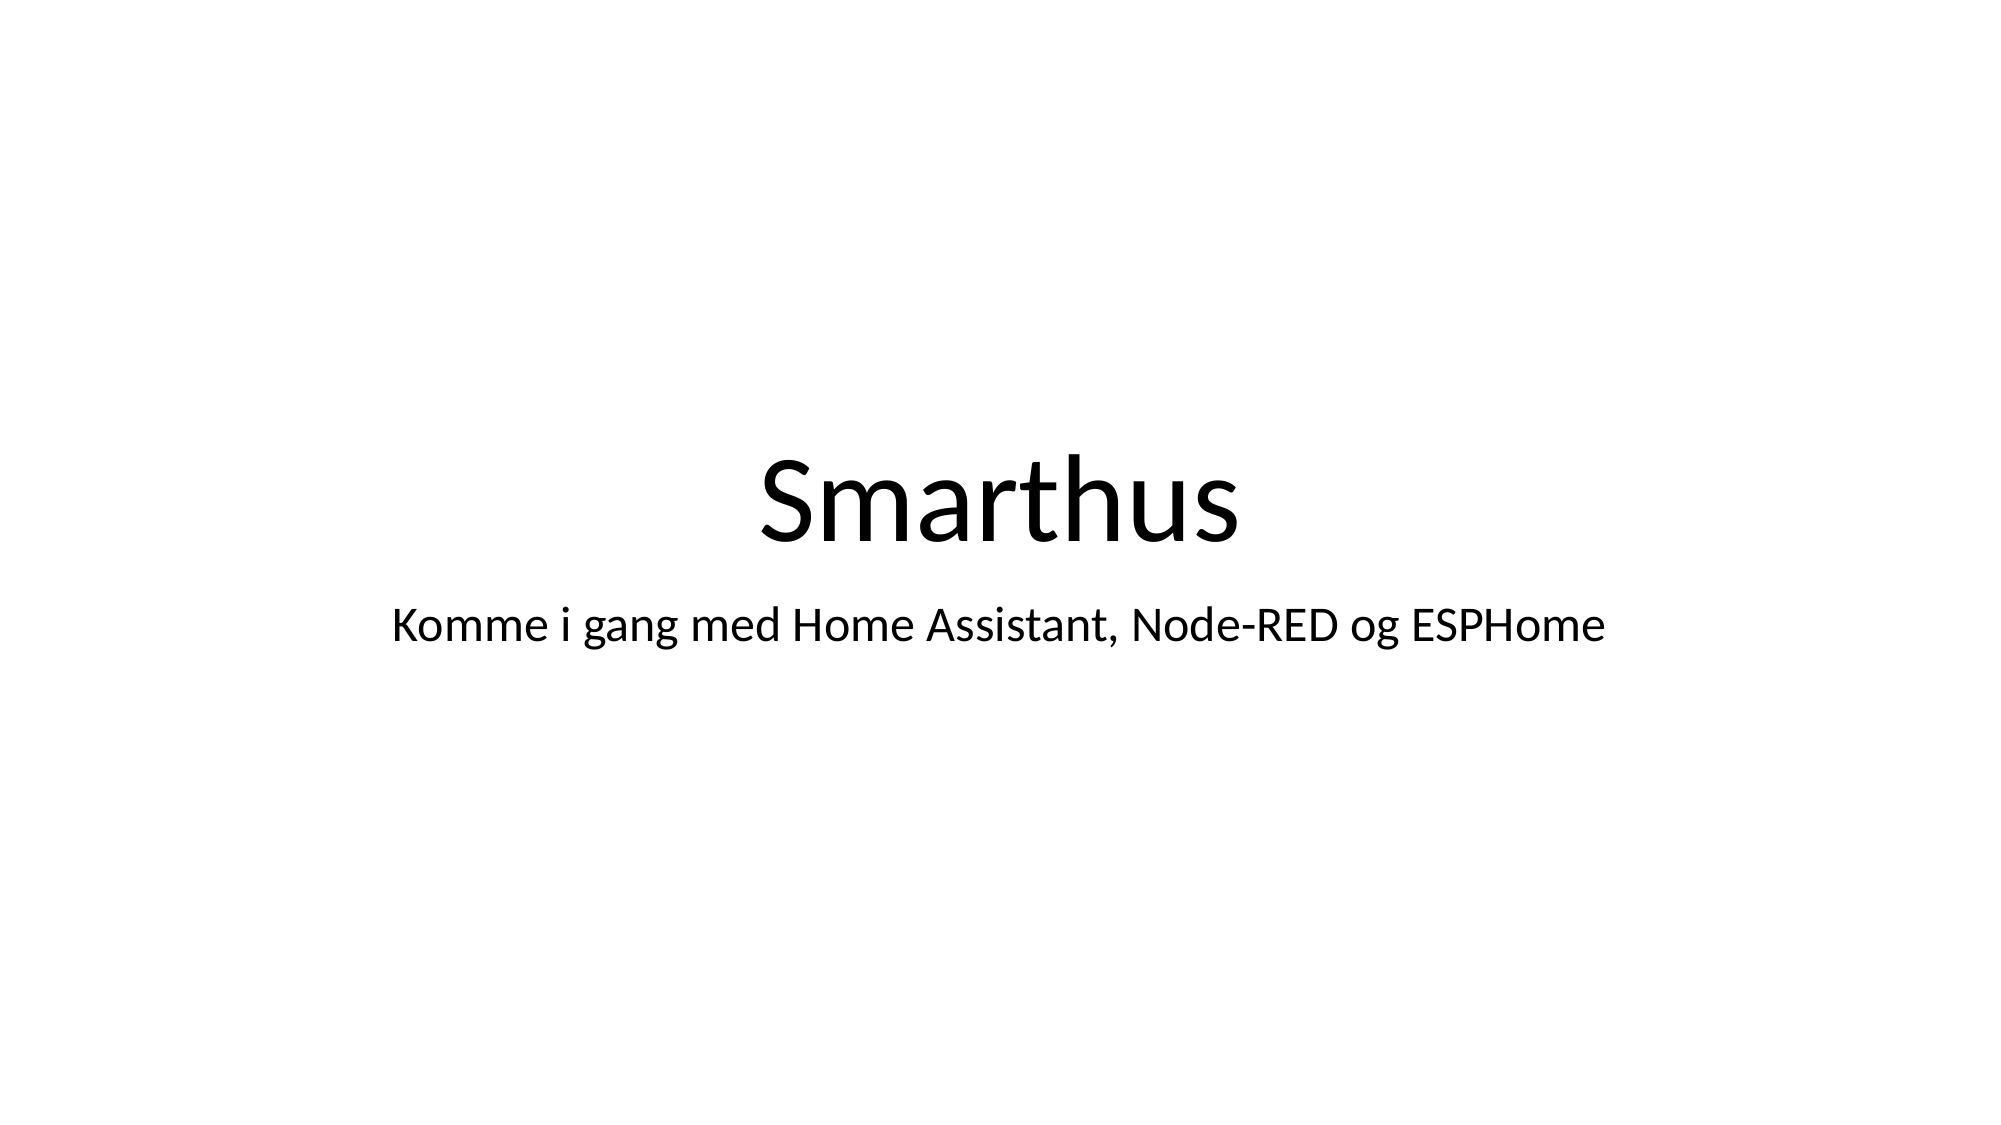

# Smarthus
Komme i gang med Home Assistant, Node-RED og ESPHome